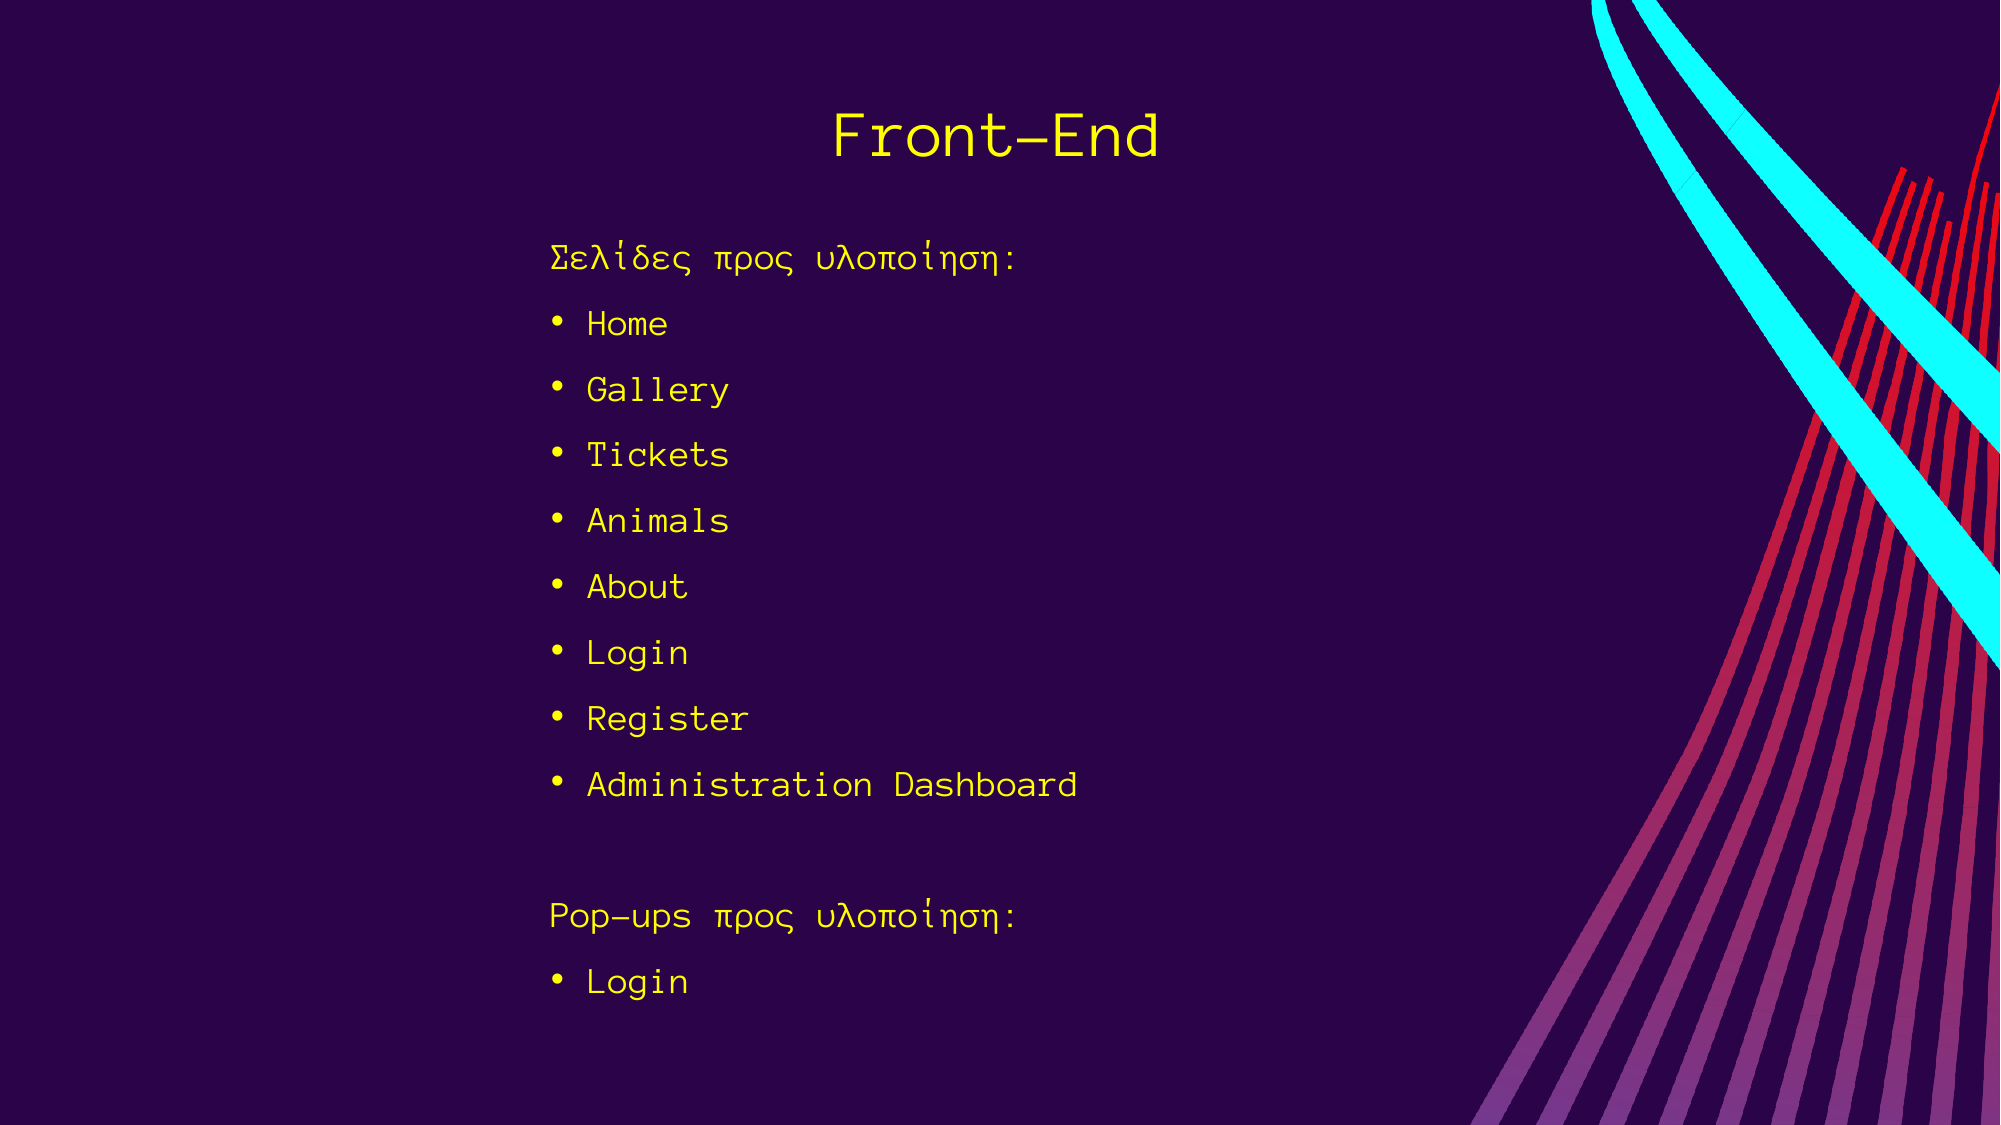

Front-End

Σελίδες προς υλοποίηση:
Home
Gallery
Tickets
Animals
About
Login
Register
Administration Dashboard

Pop-ups προς υλοποίηση:
Login